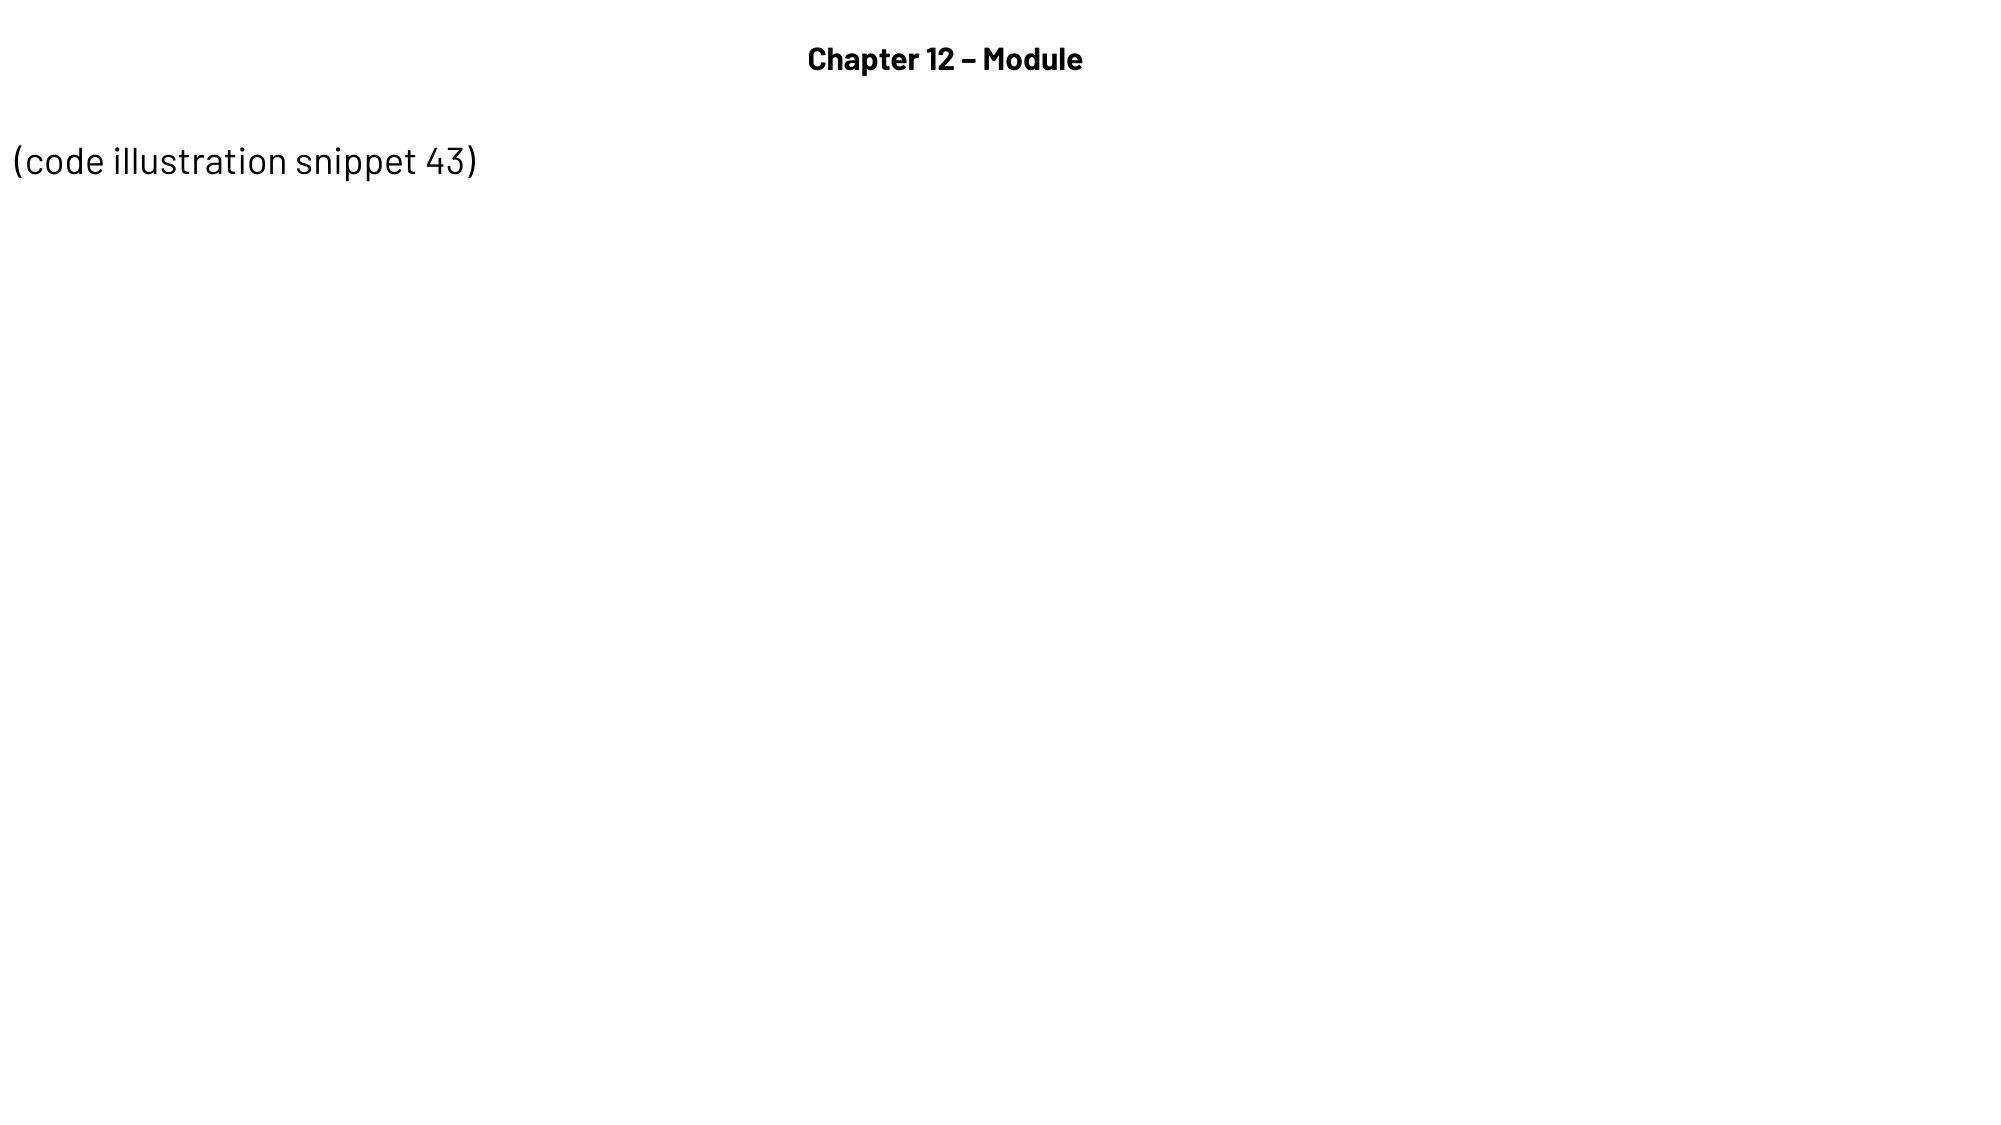

Chapter 12 – Module
(code illustration snippet 43)